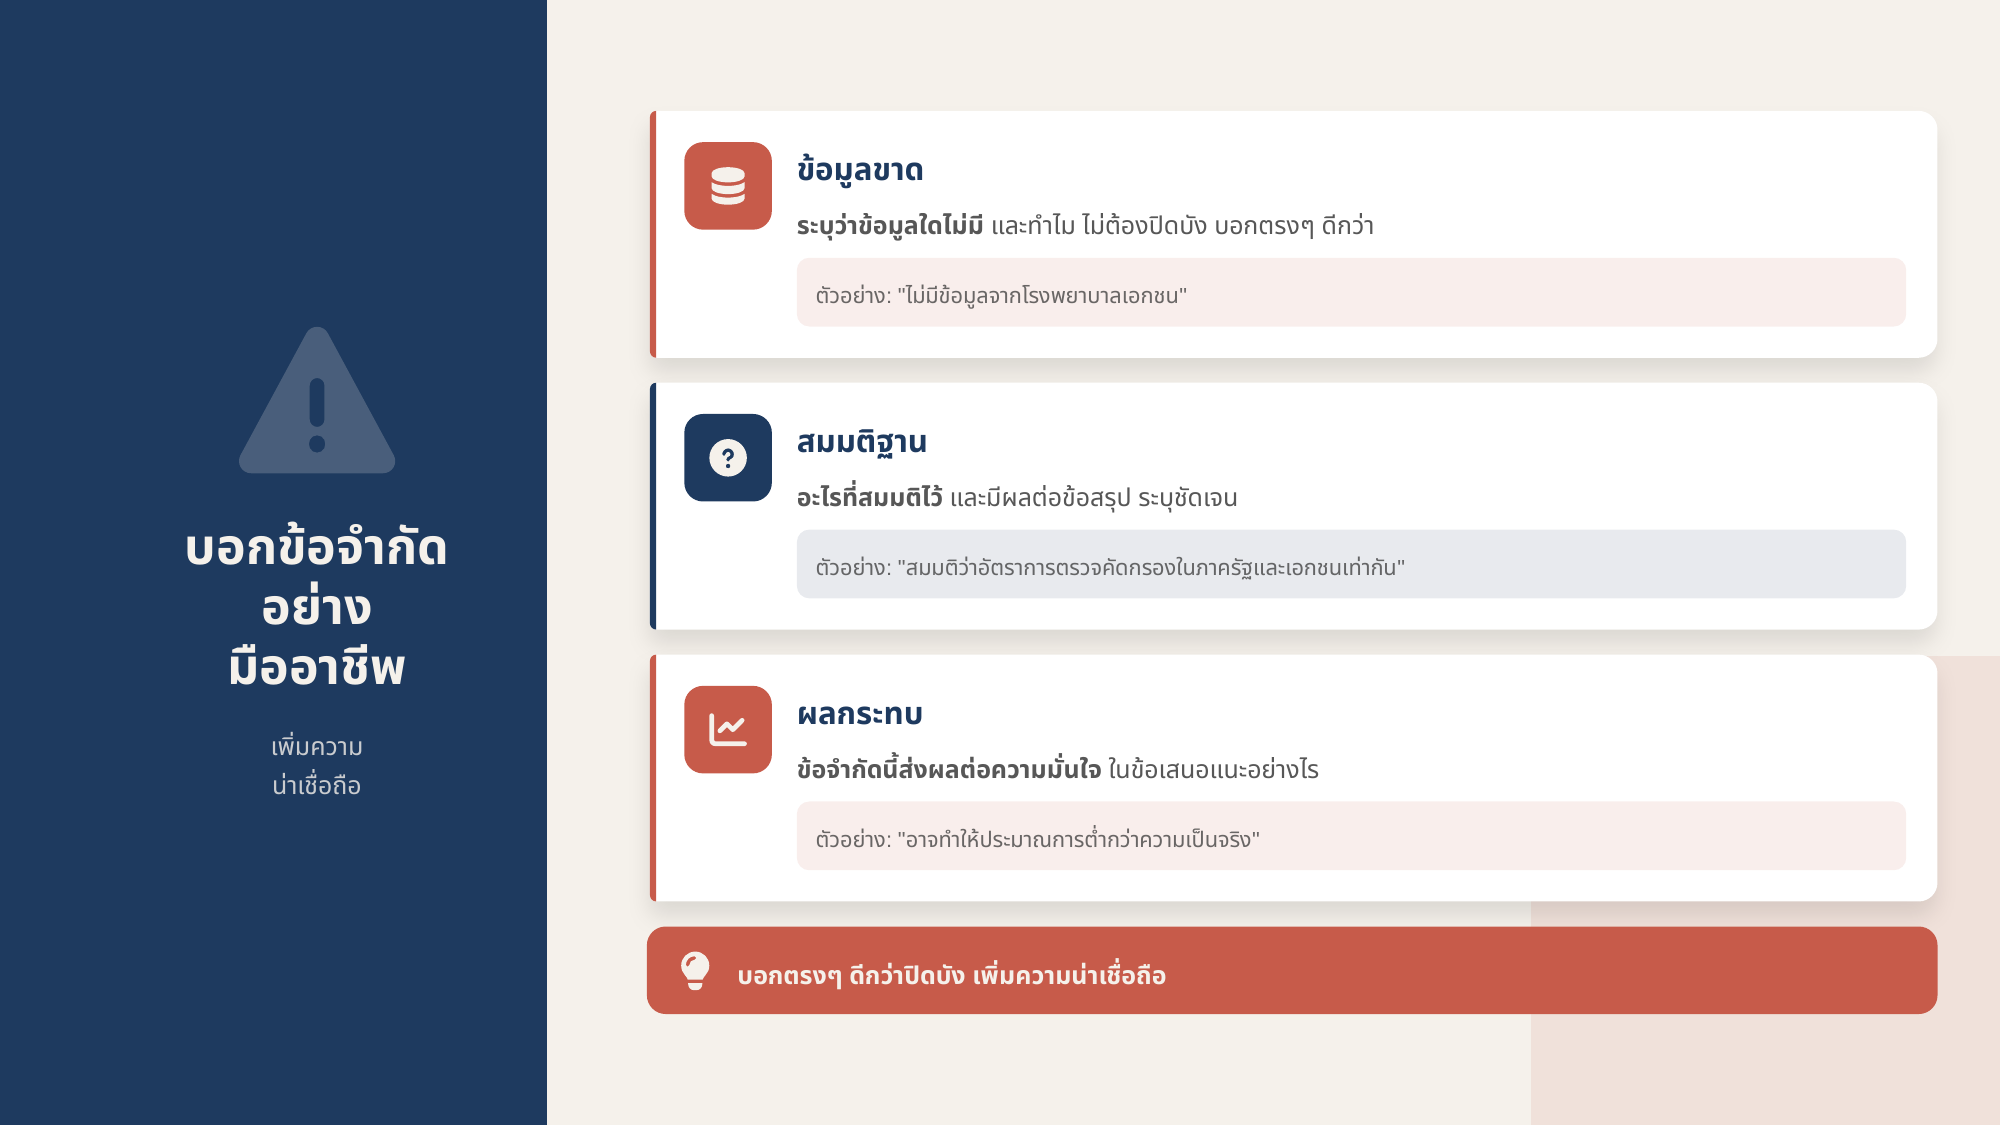

ข้อมูลขาด

ระบุว่าข้อมูลใดไม่มี และทำไม ไม่ต้องปิดบัง บอกตรงๆ ดีกว่า

ตัวอย่าง: "ไม่มีข้อมูลจากโรงพยาบาลเอกชน"

สมมติฐาน

อะไรที่สมมติไว้ และมีผลต่อข้อสรุป ระบุชัดเจน
บอกข้อจำกัด
อย่าง
มืออาชีพ

ตัวอย่าง: "สมมติว่าอัตราการตรวจคัดกรองในภาครัฐและเอกชนเท่ากัน"

ผลกระทบ

เพิ่มความ
น่าเชื่อถือ
ข้อจำกัดนี้ส่งผลต่อความมั่นใจ ในข้อเสนอแนะอย่างไร

ตัวอย่าง: "อาจทำให้ประมาณการต่ำกว่าความเป็นจริง"

บอกตรงๆ ดีกว่าปิดบัง เพิ่มความน่าเชื่อถือ